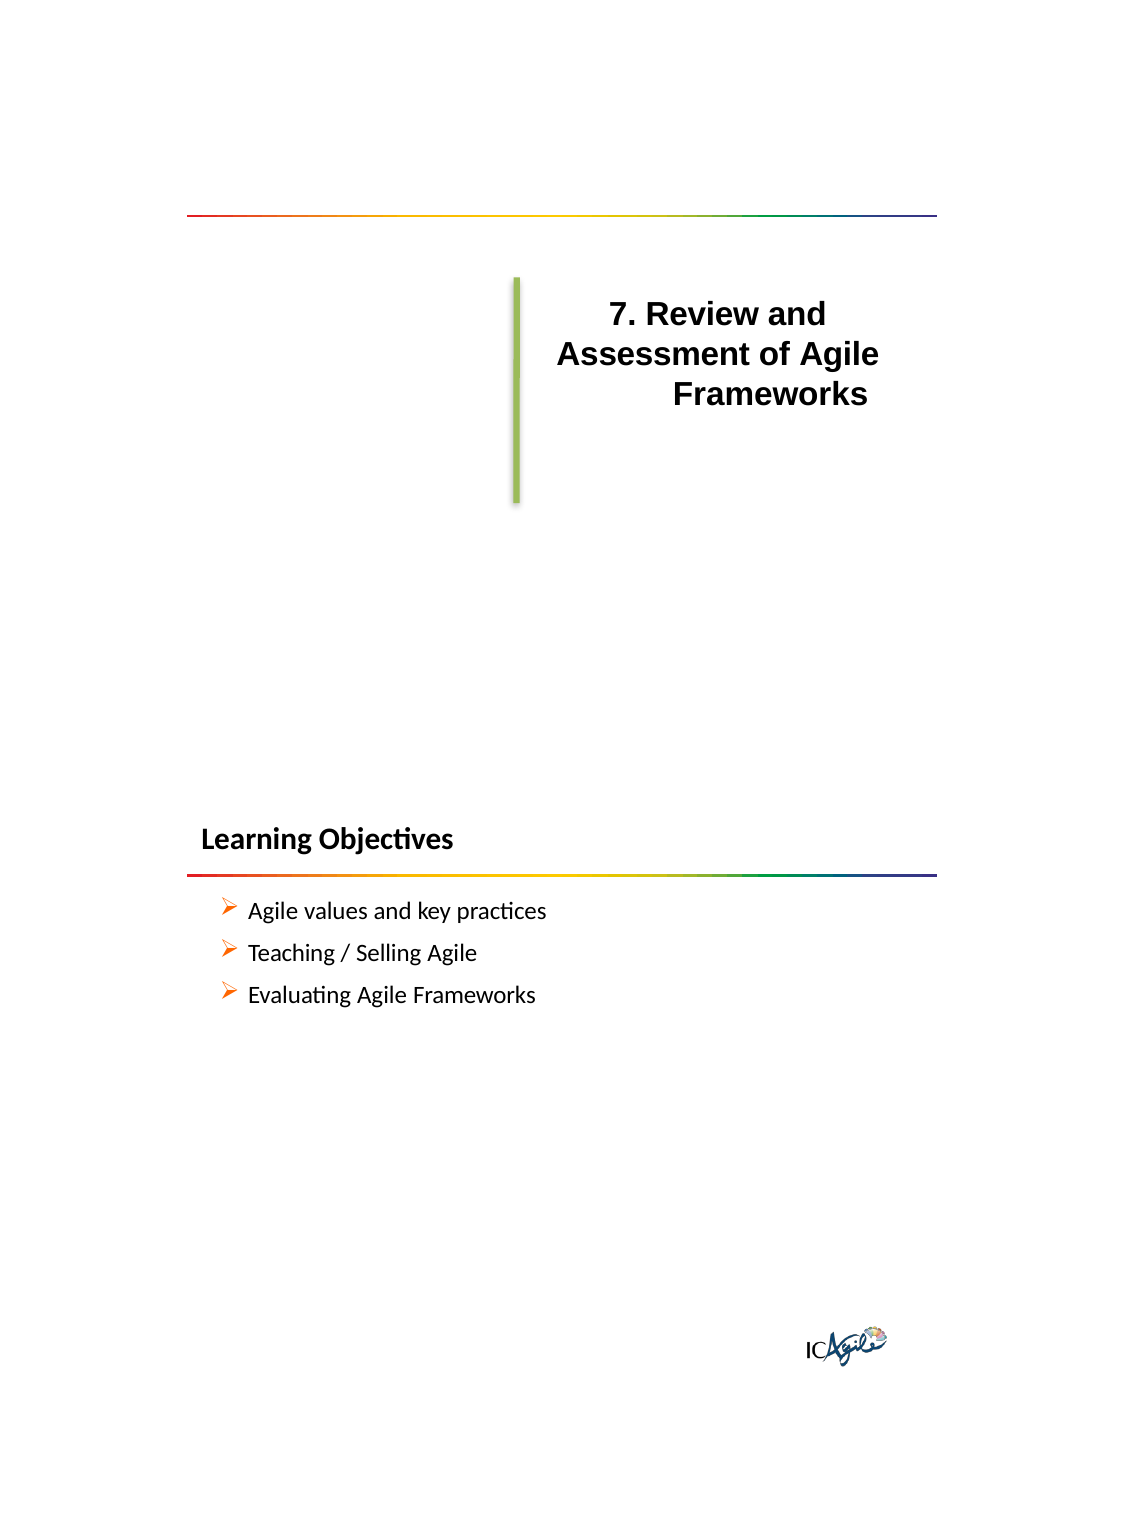

7. Review and  Assessment of Agile
Frameworks
Learning Objectives

Agile values and key practices
Teaching / Selling Agile
Evaluating Agile Frameworks